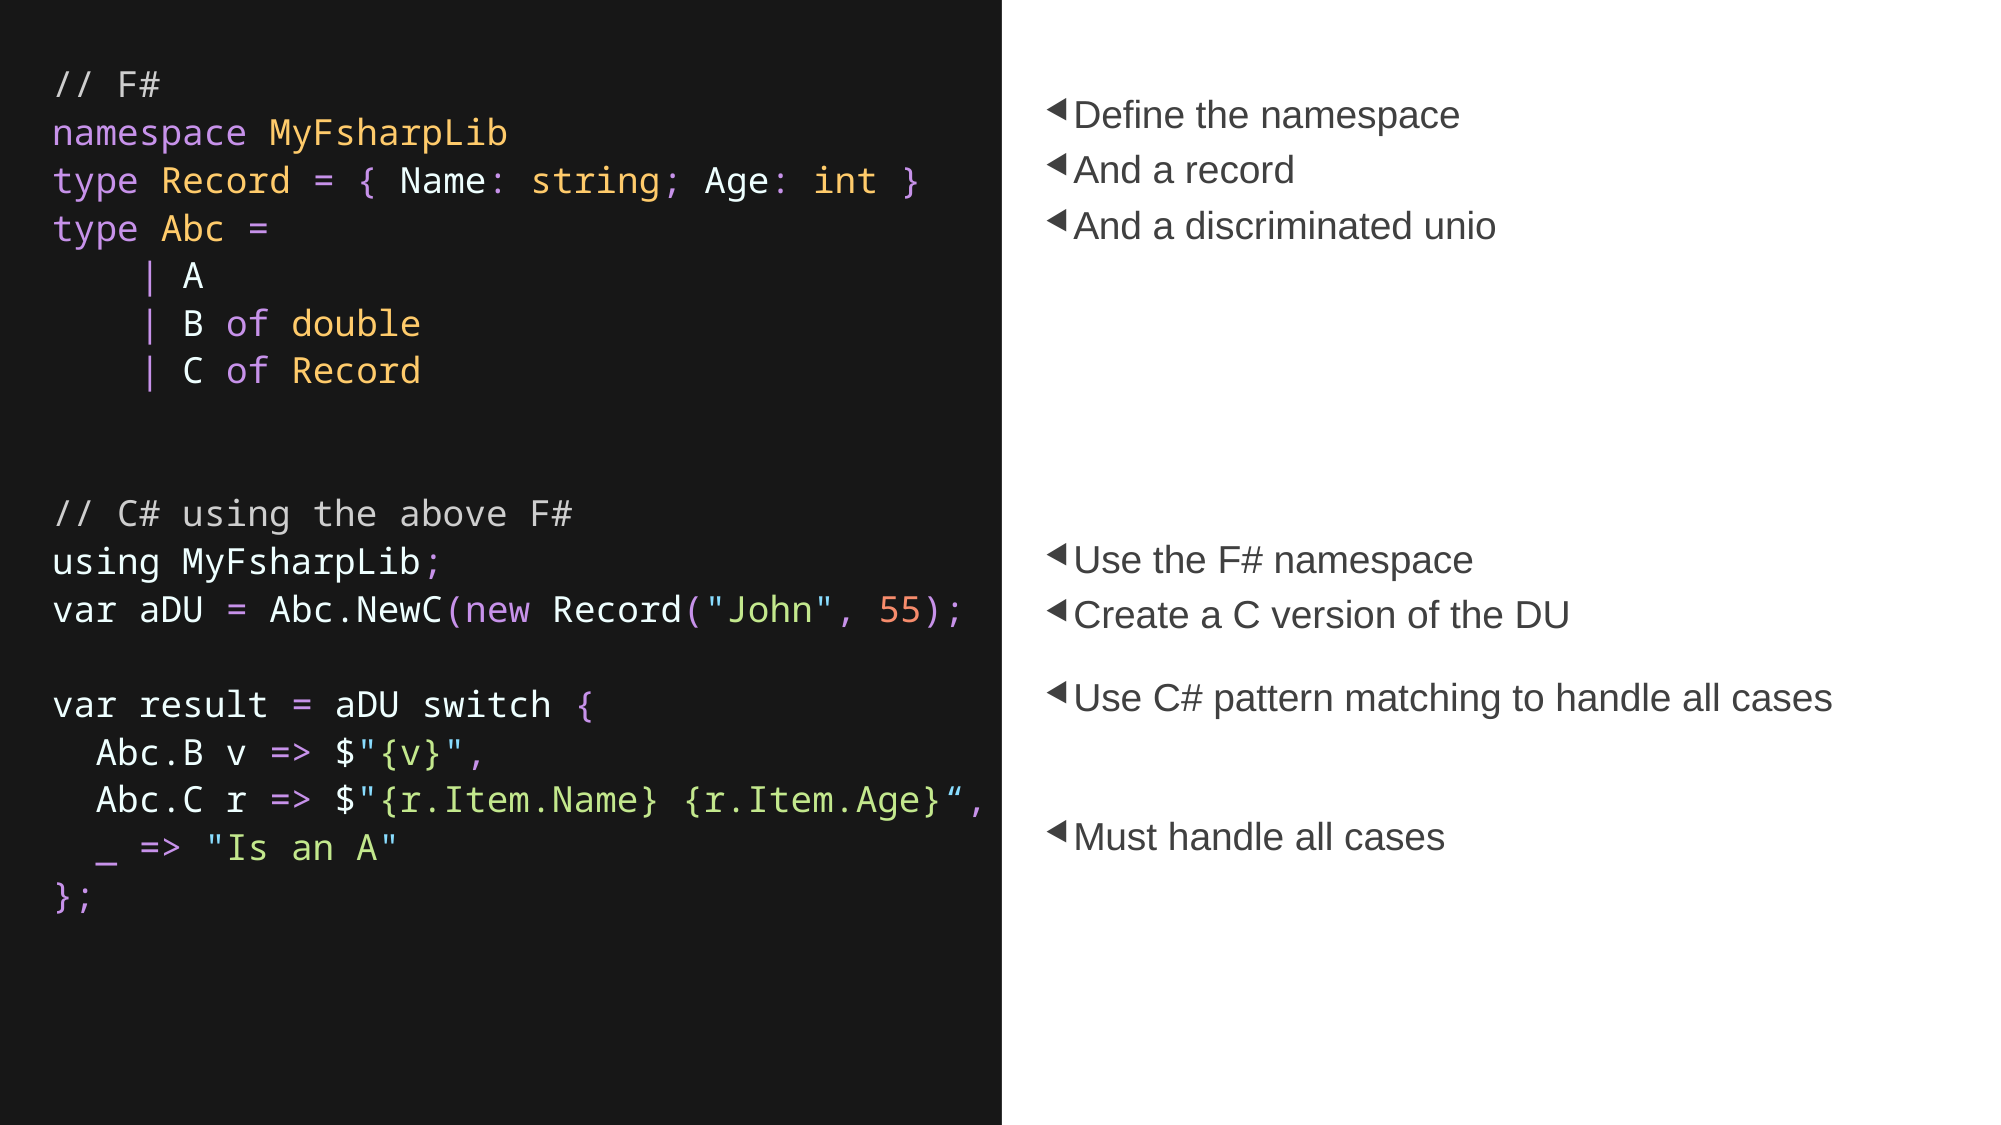

// F#
namespace MyFsharpLib
type Record = { Name: string; Age: int }
type Abc =
    | A
    | B of double
    | C of Record

// C# using the above F#
using MyFsharpLib;
var aDU = Abc.NewC(new Record("John", 55);
var result = aDU switch {
  Abc.B v => $"{v}",
  Abc.C r => $"{r.Item.Name} {r.Item.Age}“,
  _ => "Is an A"
};

Define the namespace
And a record
And a discriminated unio

Use the F# namespace
Create a C version of the DU

Use C# pattern matching to handle all cases

Must handle all cases